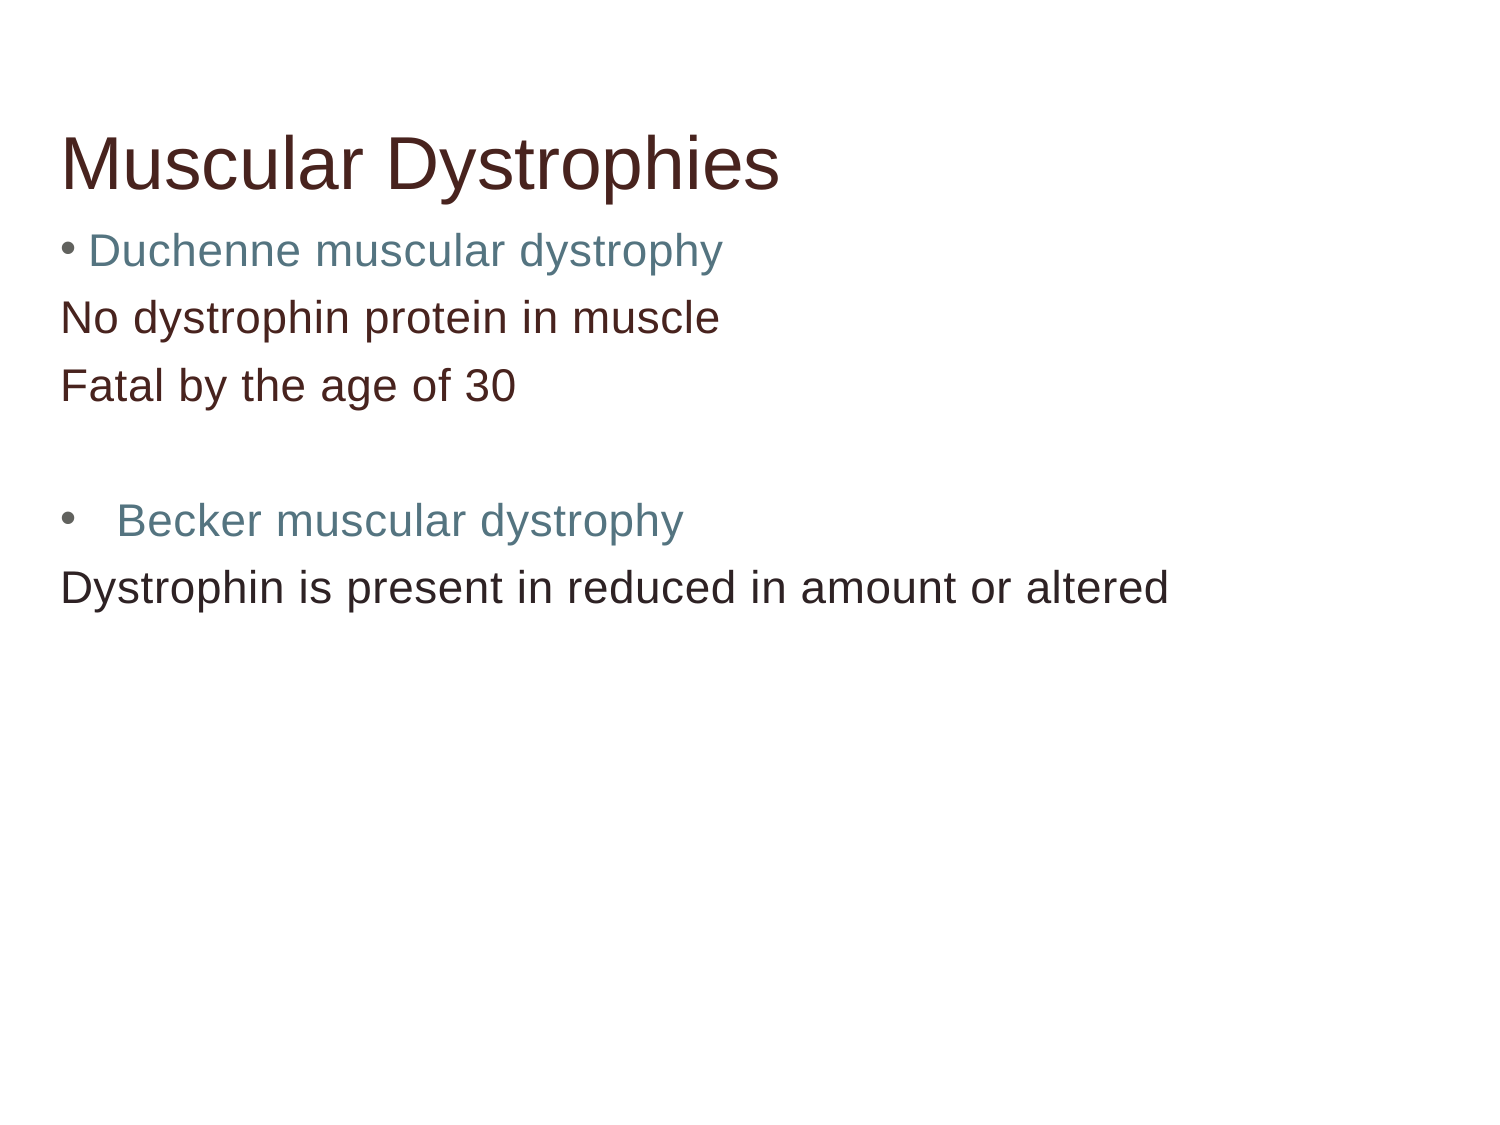

# Muscular Dystrophies
Duchenne muscular dystrophy
No dystrophin protein in muscle
Fatal by the age of 30

Becker muscular dystrophy
Dystrophin is present in reduced in amount or altered